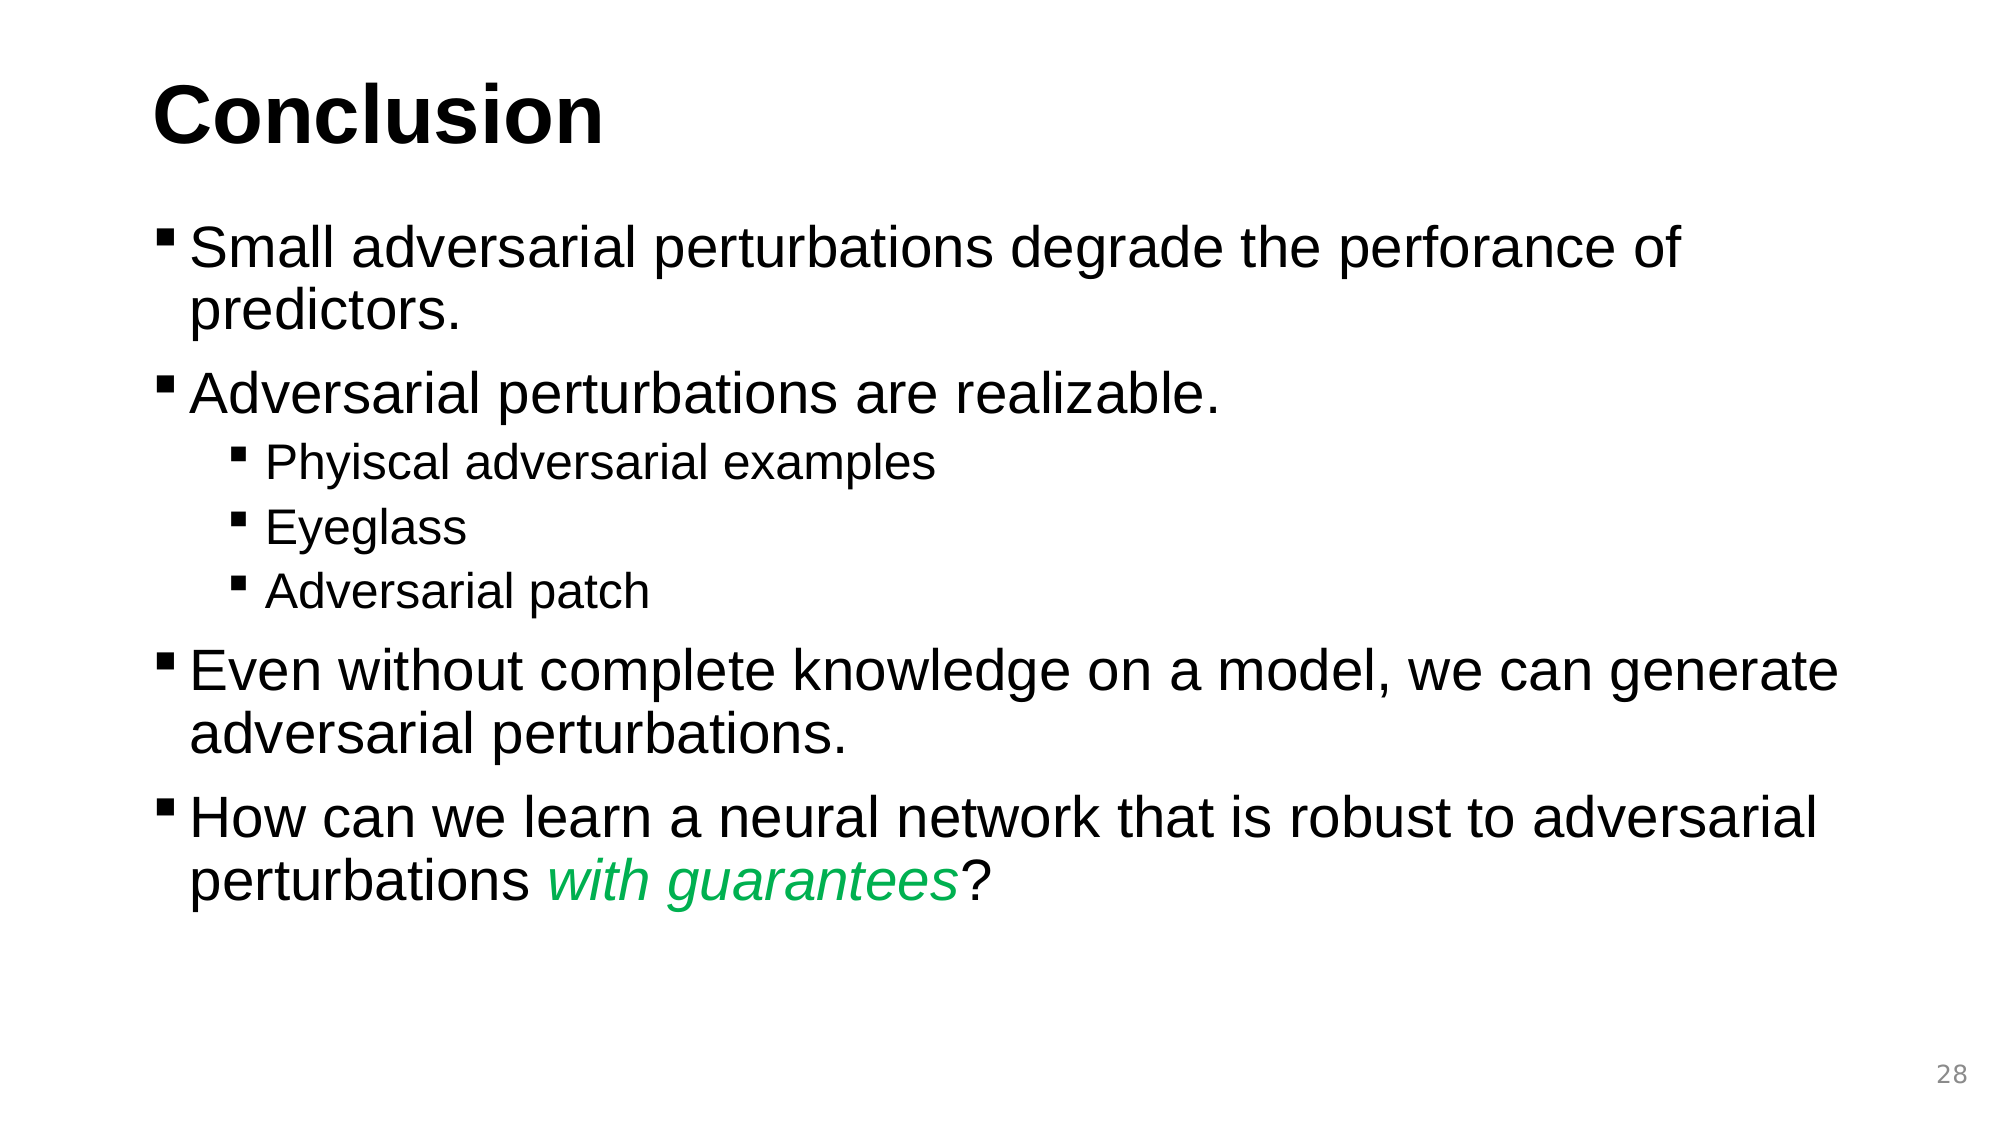

# Conclusion
Small adversarial perturbations degrade the perforance of predictors.
Adversarial perturbations are realizable.
Phyiscal adversarial examples
Eyeglass
Adversarial patch
Even without complete knowledge on a model, we can generate adversarial perturbations.
How can we learn a neural network that is robust to adversarial perturbations with guarantees?

28